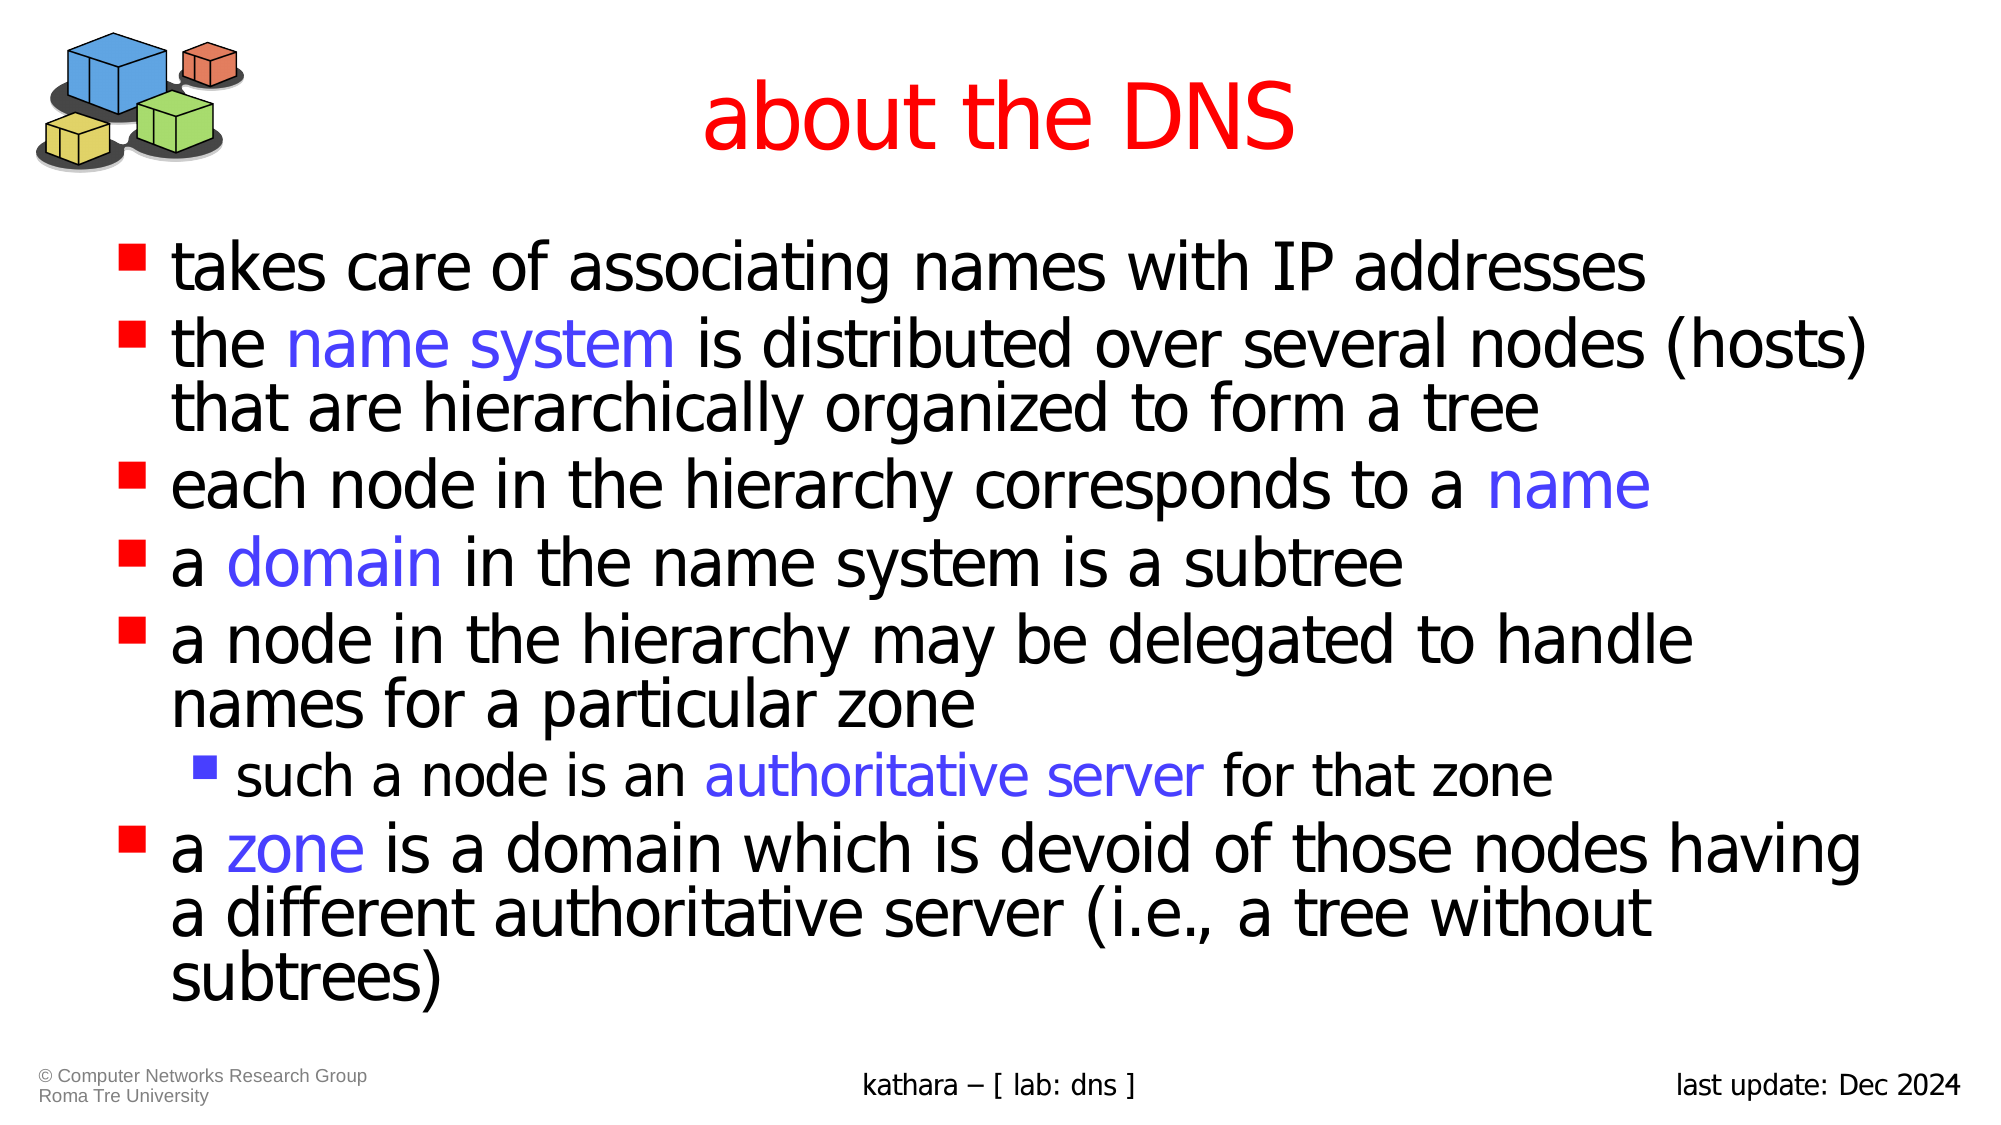

# about the DNS
takes care of associating names with IP addresses
the name system is distributed over several nodes (hosts) that are hierarchically organized to form a tree
each node in the hierarchy corresponds to a name
a domain in the name system is a subtree
a node in the hierarchy may be delegated to handle names for a particular zone
such a node is an authoritative server for that zone
a zone is a domain which is devoid of those nodes having a different authoritative server (i.e., a tree without subtrees)
kathara – [ lab: dns ]
last update: Dec 2024